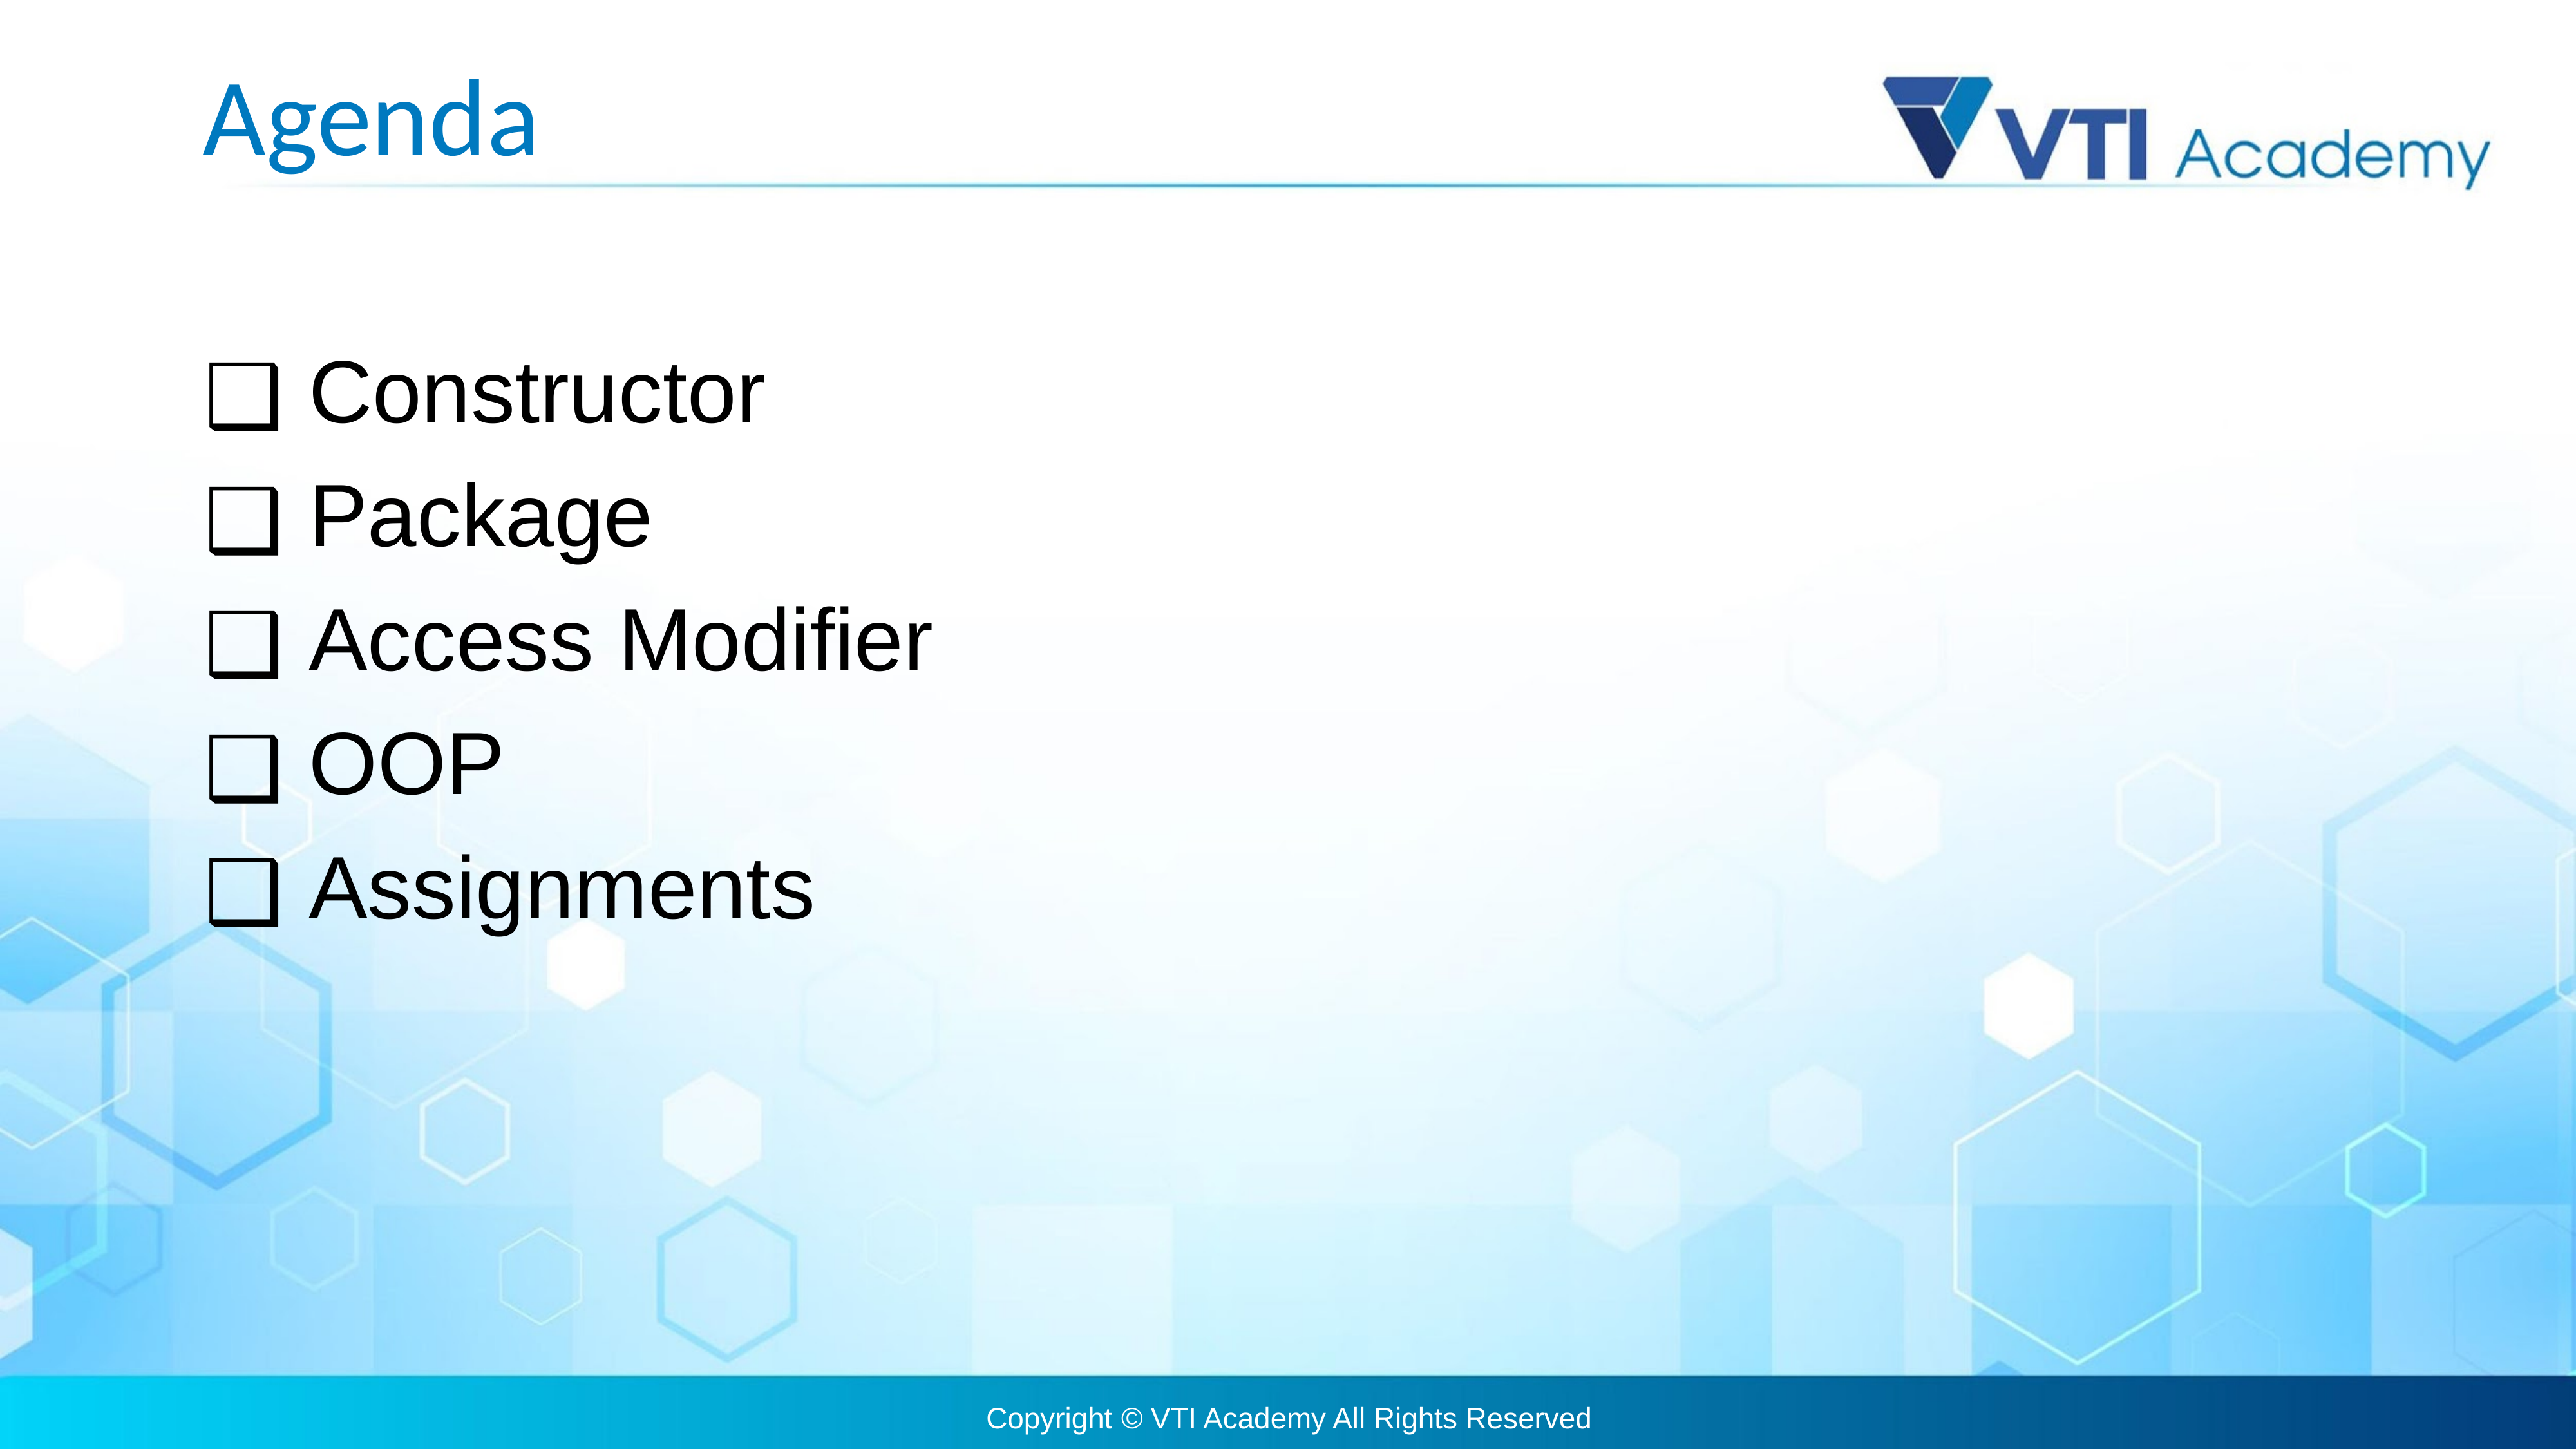

# Agenda
 Constructor
 Package
 Access Modifier
 OOP
 Assignments
Copyright © VTI Academy All Rights Reserved